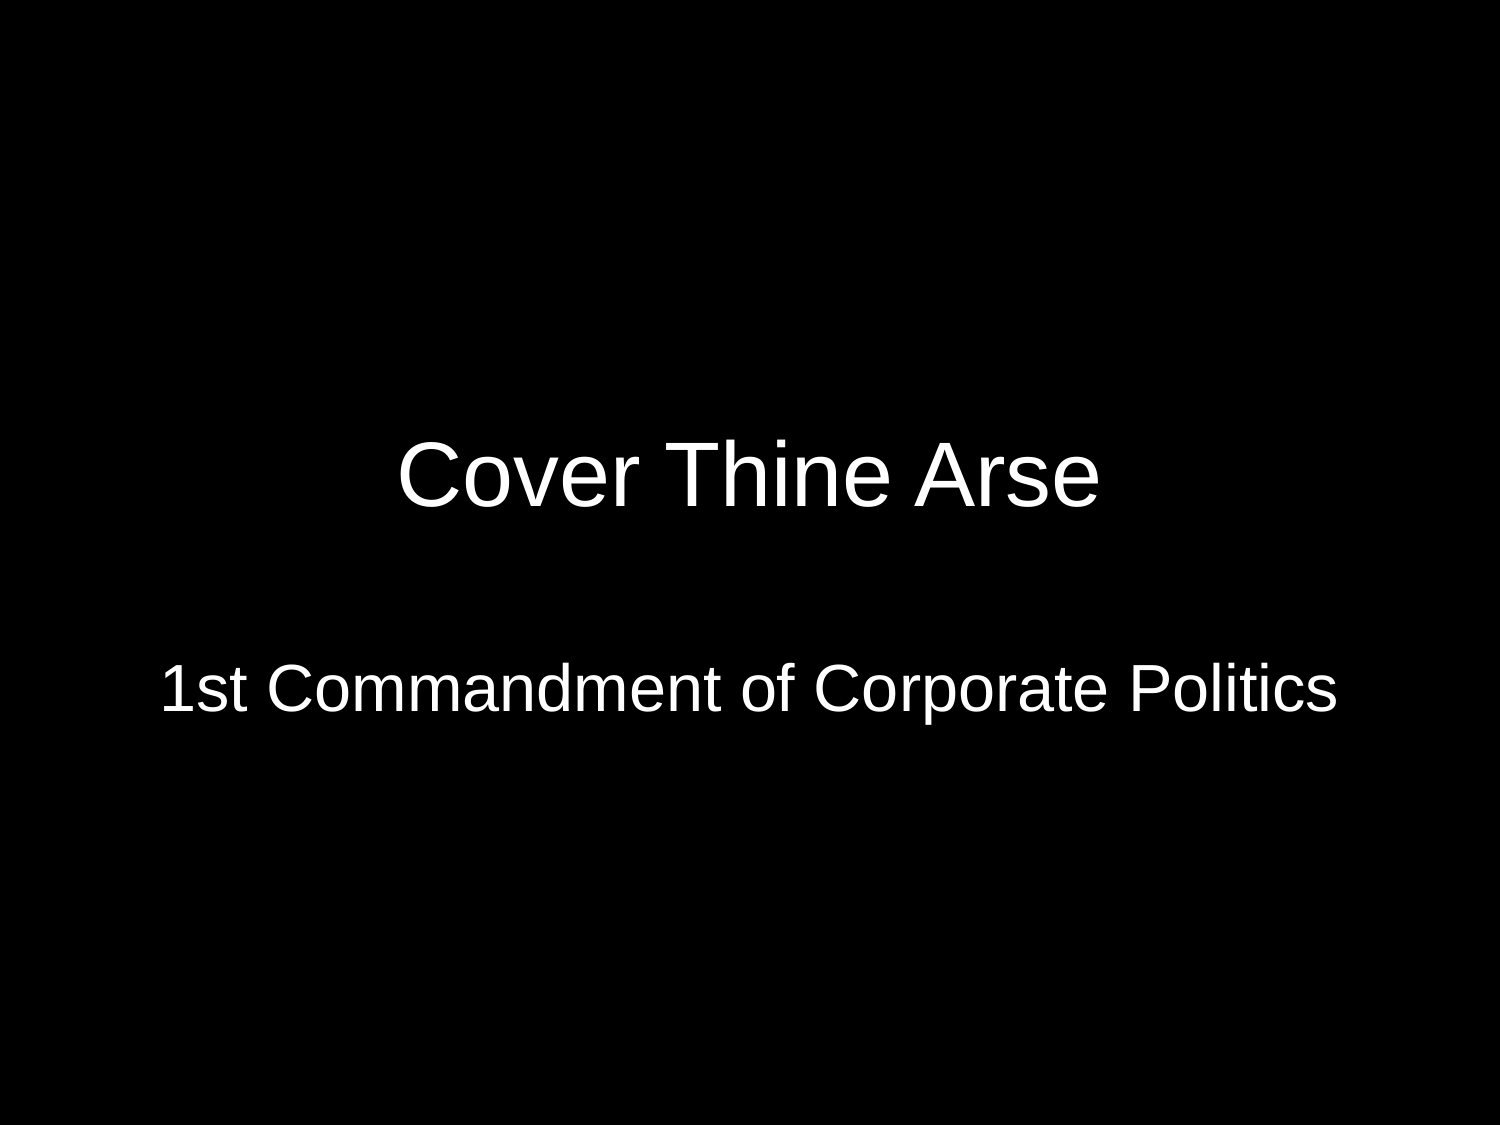

# Cover Thine Arse
1st Commandment of Corporate Politics